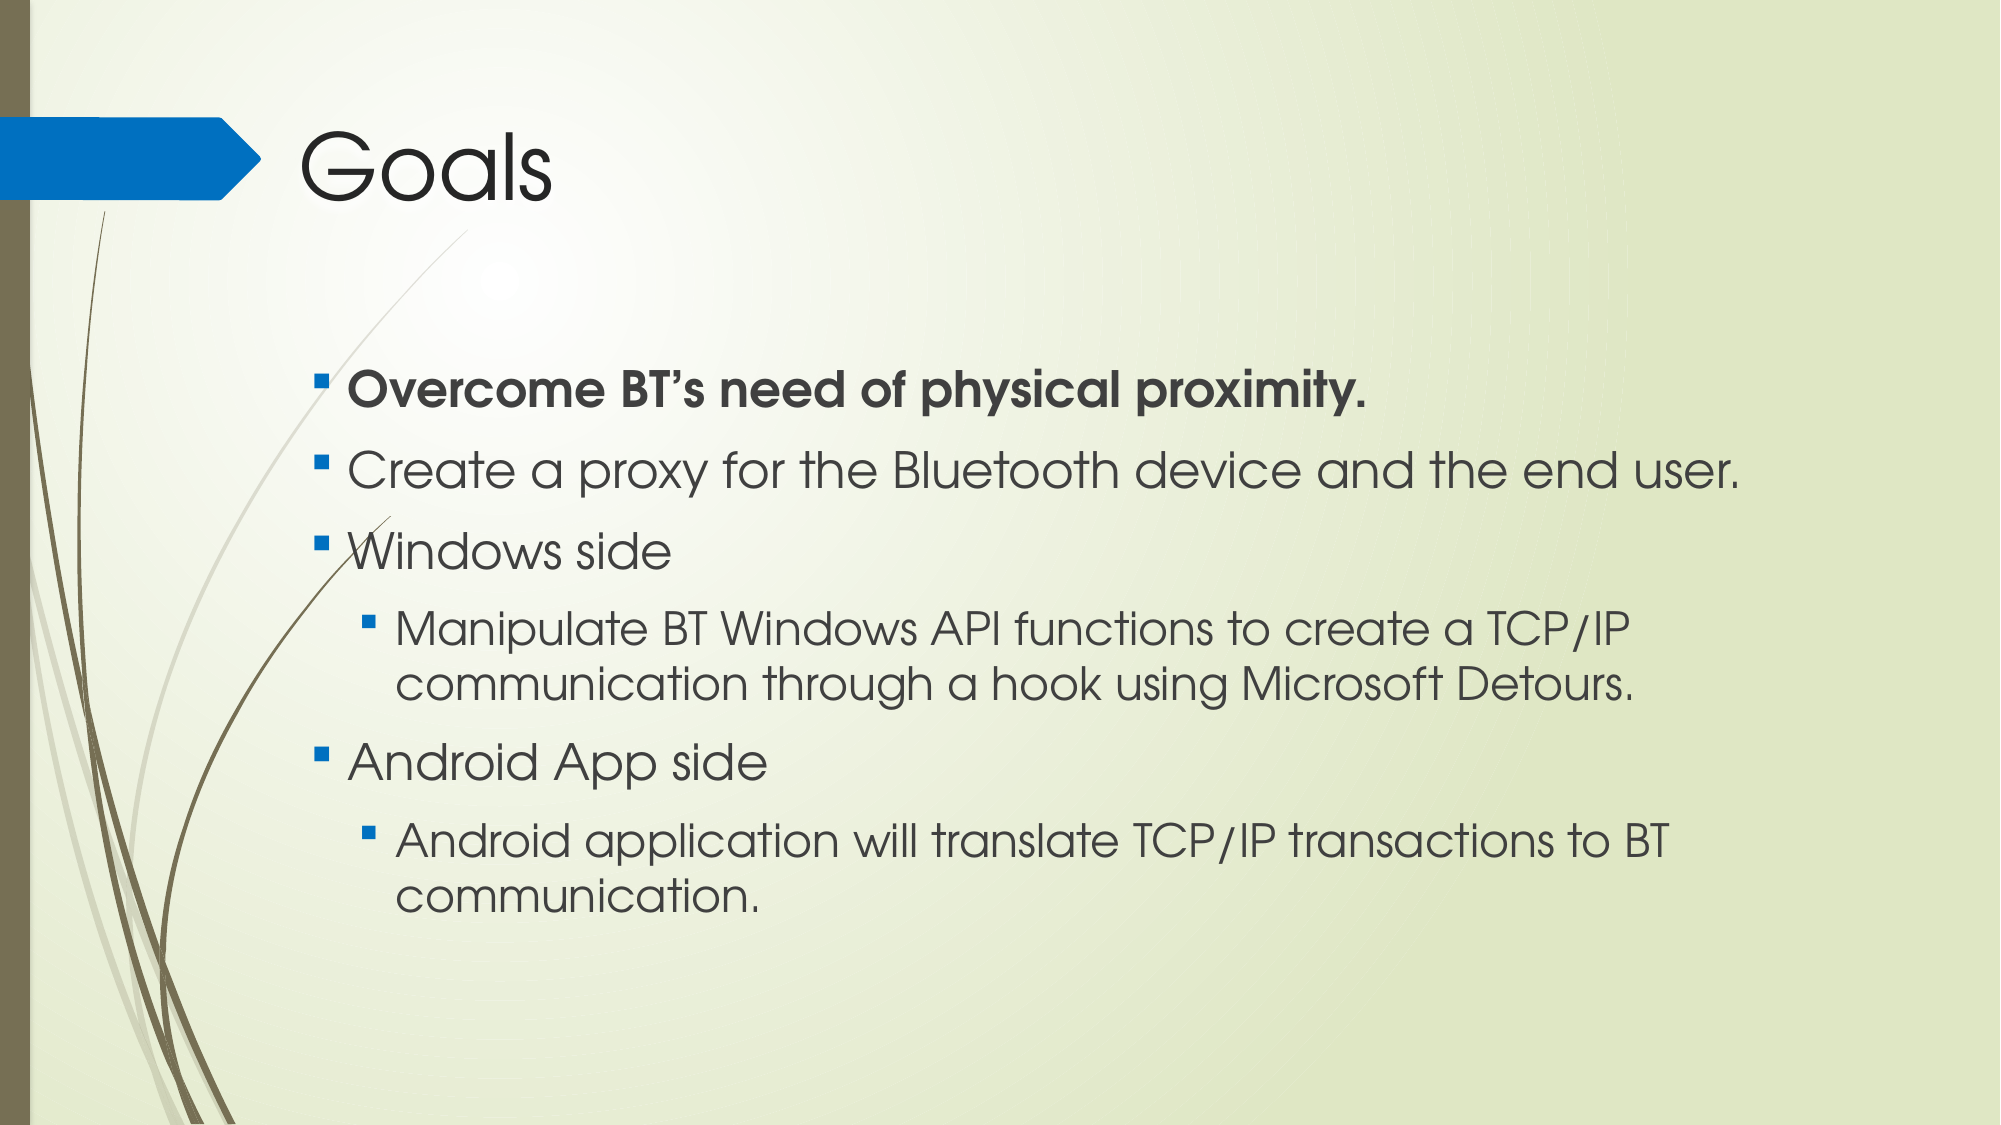

# Goals
Overcome BT’s need of physical proximity.
Create a proxy for the Bluetooth device and the end user.
Windows side
Manipulate BT Windows API functions to create a TCP/IP communication through a hook using Microsoft Detours.
Android App side
Android application will translate TCP/IP transactions to BT communication.